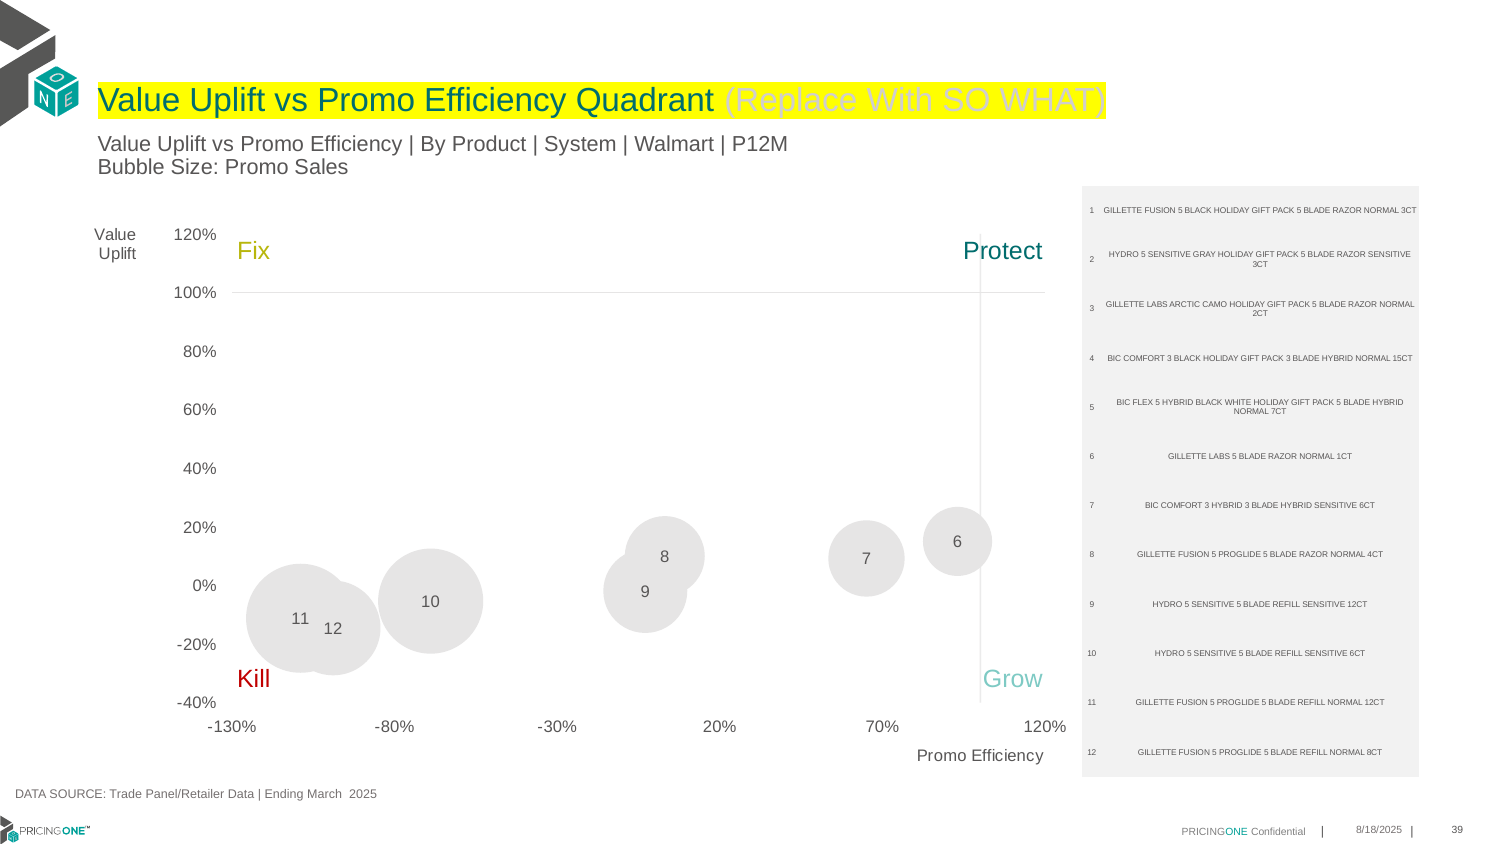

# Value Uplift vs Promo Efficiency Quadrant (Replace With SO WHAT)
Value Uplift vs Promo Efficiency | By Product | System | Walmart | P12M
Bubble Size: Promo Sales

### Chart

| Category | Value Uplift |
|---|---|
| 1 | GILLETTE FUSION 5 BLACK HOLIDAY GIFT PACK 5 BLADE RAZOR NORMAL 3CT |
| --- | --- |
| 2 | HYDRO 5 SENSITIVE GRAY HOLIDAY GIFT PACK 5 BLADE RAZOR SENSITIVE 3CT |
| 3 | GILLETTE LABS ARCTIC CAMO HOLIDAY GIFT PACK 5 BLADE RAZOR NORMAL 2CT |
| 4 | BIC COMFORT 3 BLACK HOLIDAY GIFT PACK 3 BLADE HYBRID NORMAL 15CT |
| 5 | BIC FLEX 5 HYBRID BLACK WHITE HOLIDAY GIFT PACK 5 BLADE HYBRID NORMAL 7CT |
| 6 | GILLETTE LABS 5 BLADE RAZOR NORMAL 1CT |
| 7 | BIC COMFORT 3 HYBRID 3 BLADE HYBRID SENSITIVE 6CT |
| 8 | GILLETTE FUSION 5 PROGLIDE 5 BLADE RAZOR NORMAL 4CT |
| 9 | HYDRO 5 SENSITIVE 5 BLADE REFILL SENSITIVE 12CT |
| 10 | HYDRO 5 SENSITIVE 5 BLADE REFILL SENSITIVE 6CT |
| 11 | GILLETTE FUSION 5 PROGLIDE 5 BLADE REFILL NORMAL 12CT |
| 12 | GILLETTE FUSION 5 PROGLIDE 5 BLADE REFILL NORMAL 8CT |
Protect
Fix
Kill
Grow
DATA SOURCE: Trade Panel/Retailer Data | Ending March  2025

8/18/2025
39